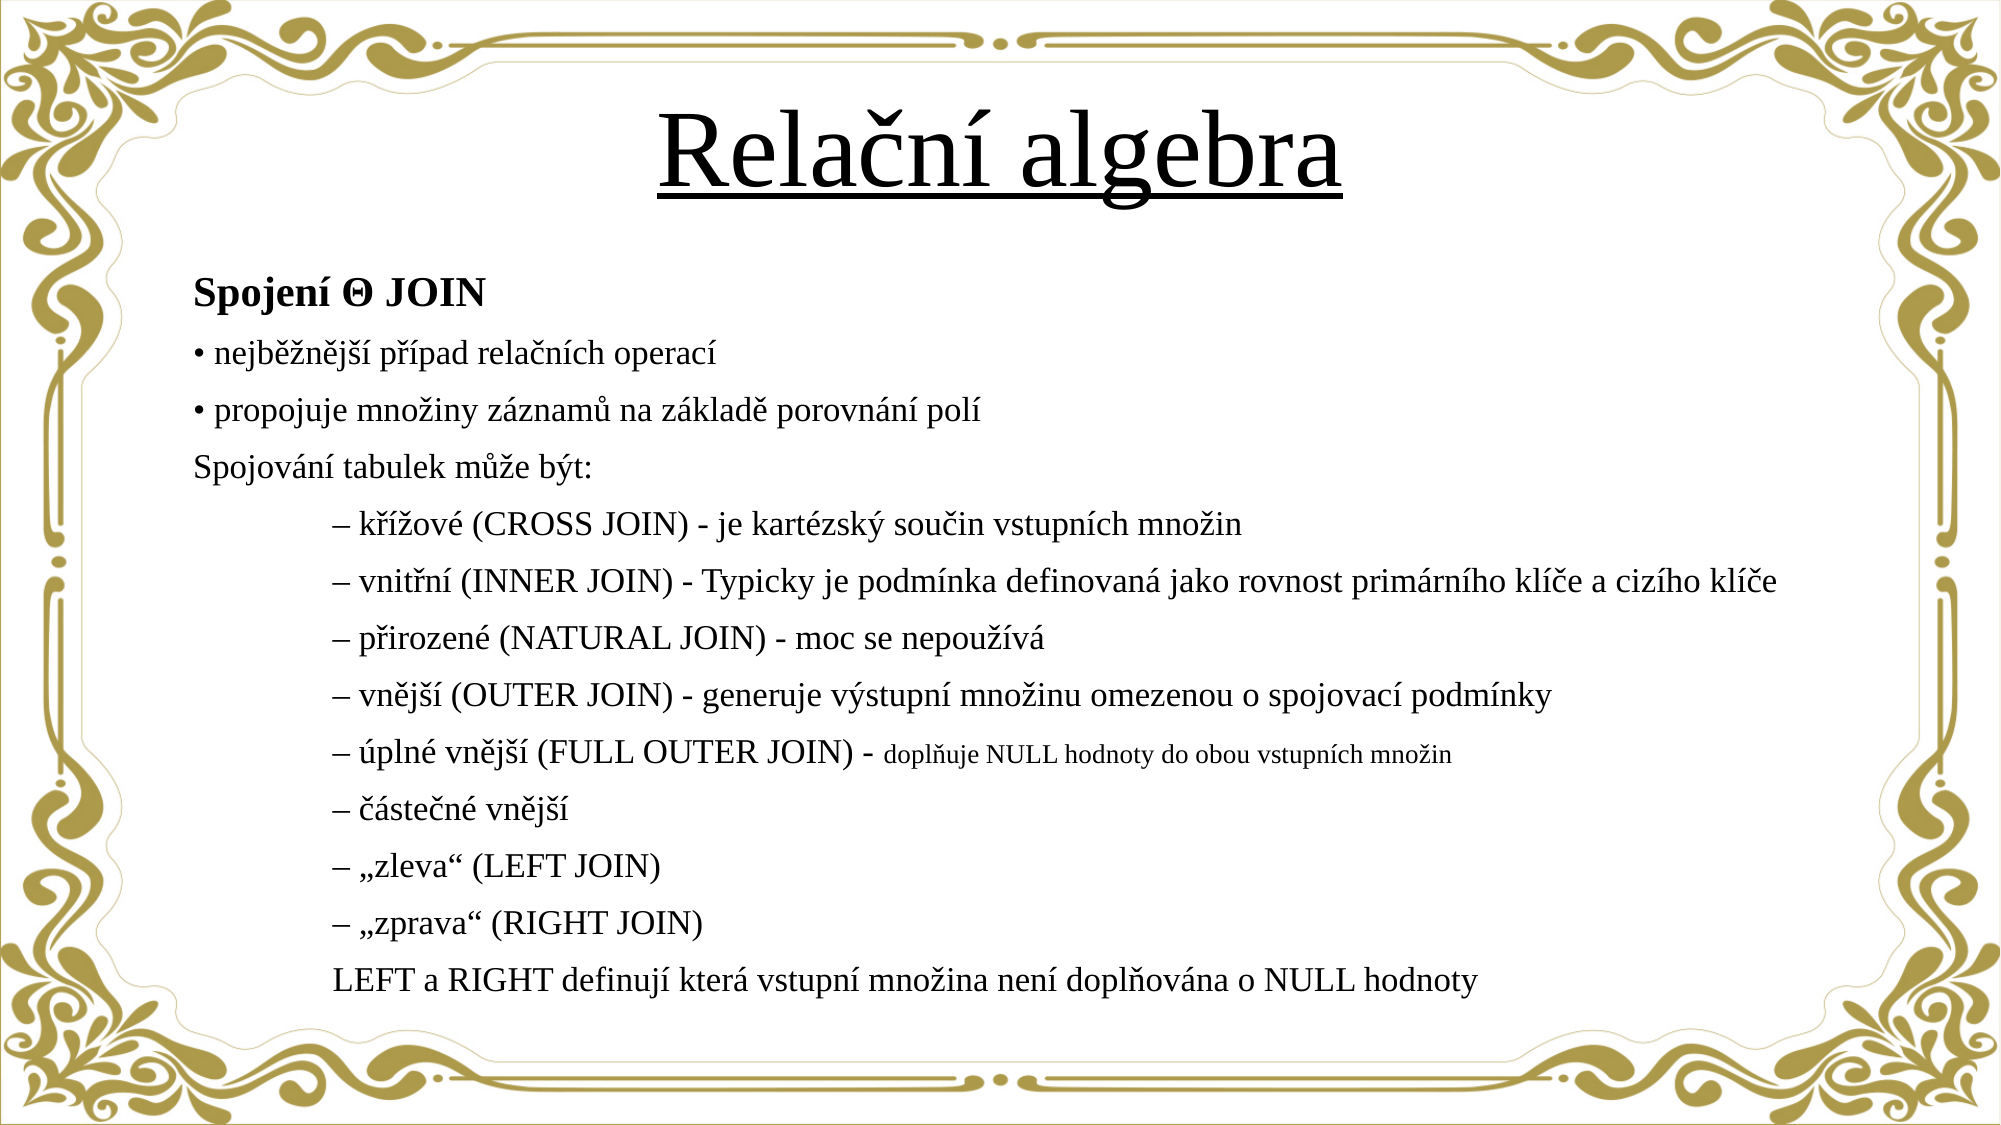

# Relační algebra
Spojení Θ JOIN
• nejběžnější případ relačních operací
• propojuje množiny záznamů na základě porovnání polí
Spojování tabulek může být:
	– křížové (CROSS JOIN) - je kartézský součin vstupních množin
	– vnitřní (INNER JOIN) - Typicky je podmínka definovaná jako rovnost primárního klíče a cizího klíče
	– přirozené (NATURAL JOIN) - moc se nepoužívá
	– vnější (OUTER JOIN) - generuje výstupní množinu omezenou o spojovací podmínky
		– úplné vnější (FULL OUTER JOIN) - doplňuje NULL hodnoty do obou vstupních množin
		– částečné vnější
			– „zleva“ (LEFT JOIN)
			– „zprava“ (RIGHT JOIN)
			LEFT a RIGHT definují která vstupní množina není doplňována o NULL hodnoty